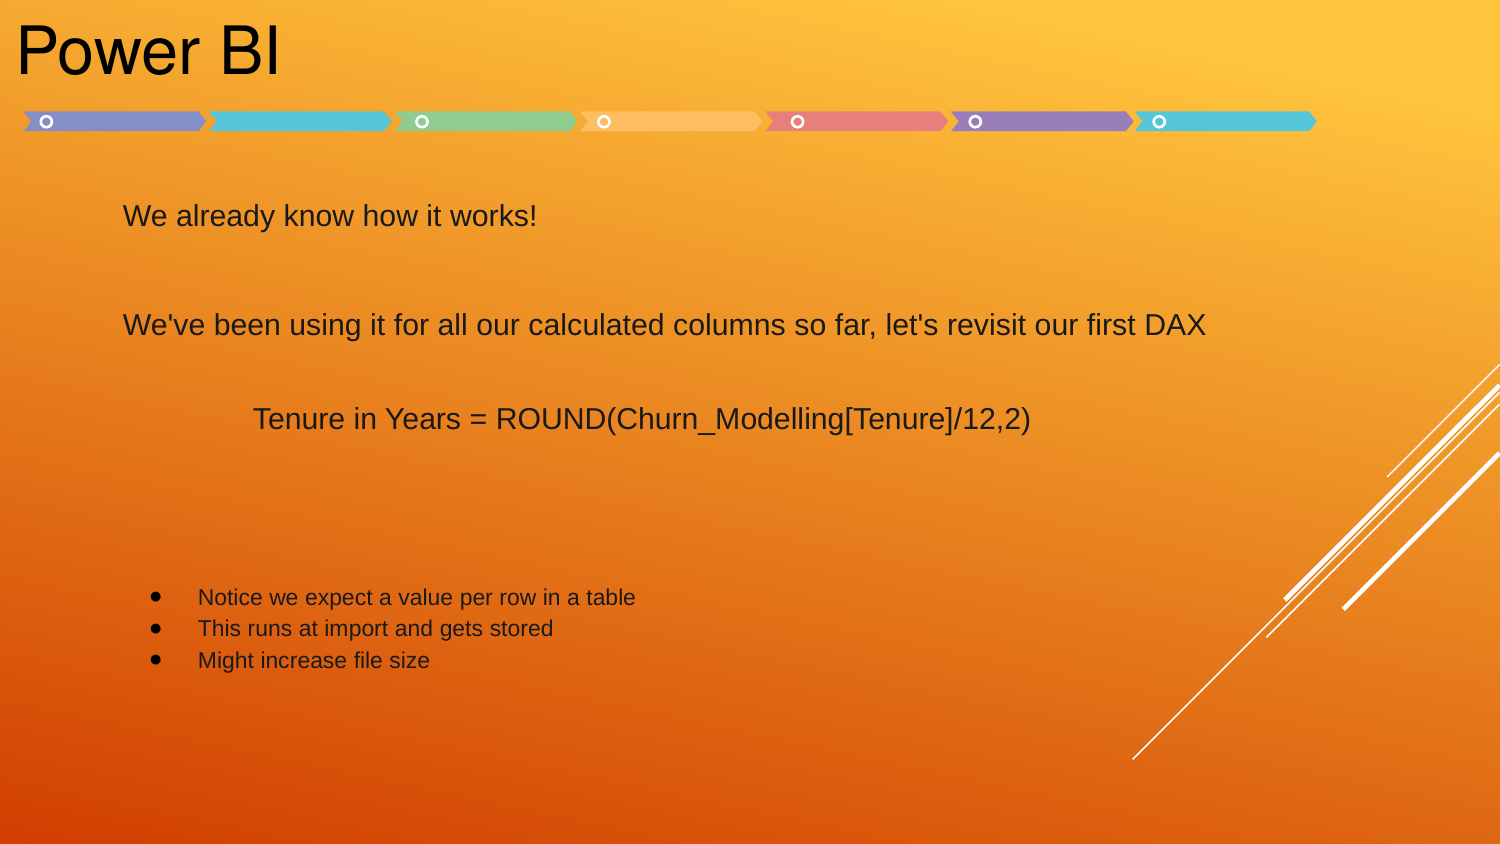

Power BI

We already know how it works!
We've been using it for all our calculated columns so far, let's revisit our first DAX

Tenure in Years = ROUND(Churn_Modelling[Tenure]/12,2)

Notice we expect a value per row in a table
This runs at import and gets stored
Might increase file size